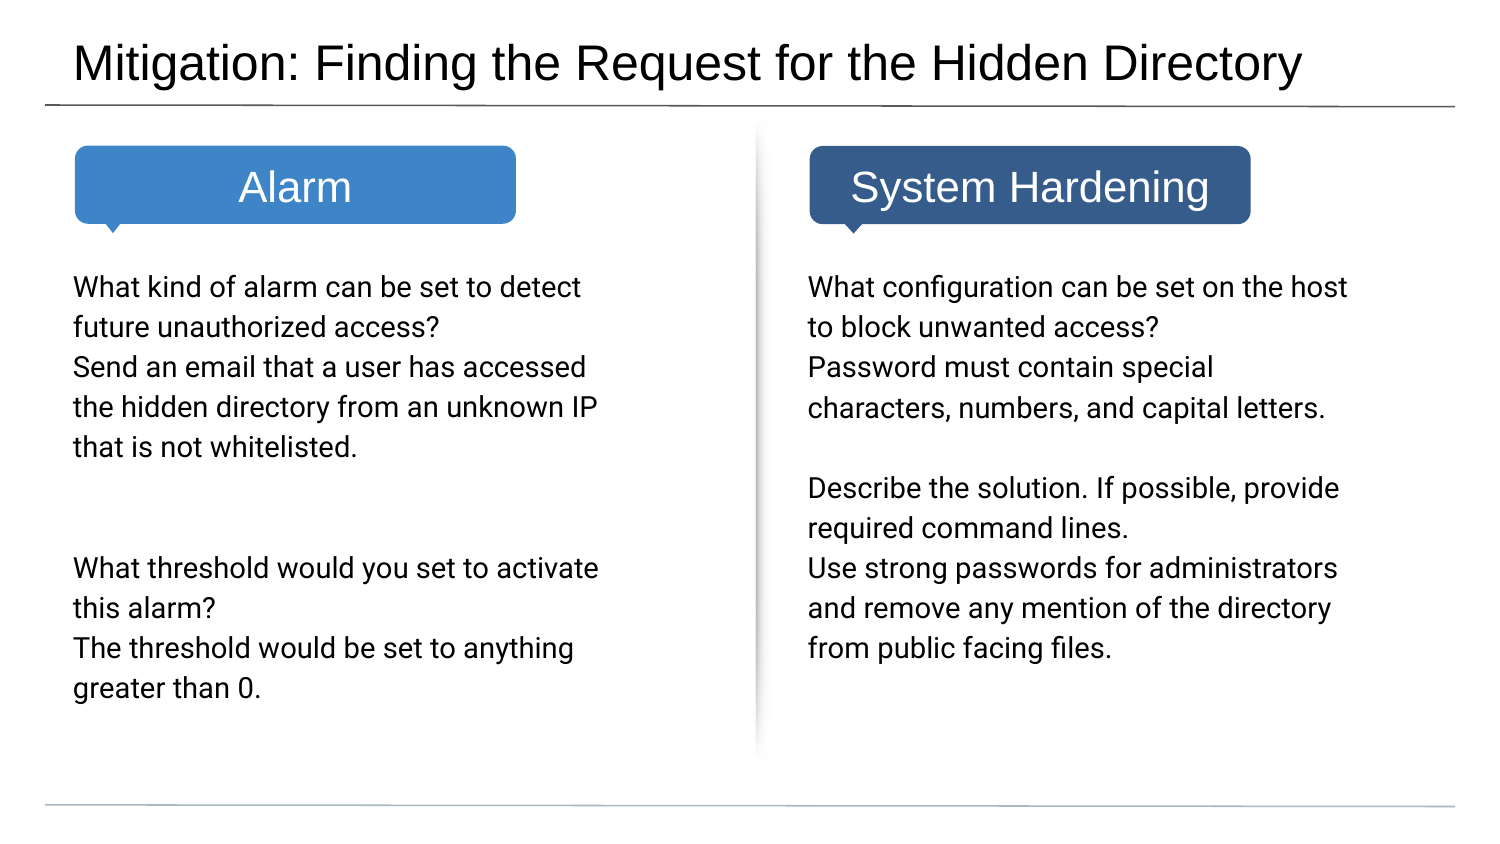

# Mitigation: Finding the Request for the Hidden Directory
What kind of alarm can be set to detect future unauthorized access?
Send an email that a user has accessed the hidden directory from an unknown IP that is not whitelisted.

What threshold would you set to activate this alarm?
The threshold would be set to anything greater than 0.
What configuration can be set on the host to block unwanted access?
Password must contain special characters, numbers, and capital letters.

Describe the solution. If possible, provide required command lines.
Use strong passwords for administrators and remove any mention of the directory from public facing files.